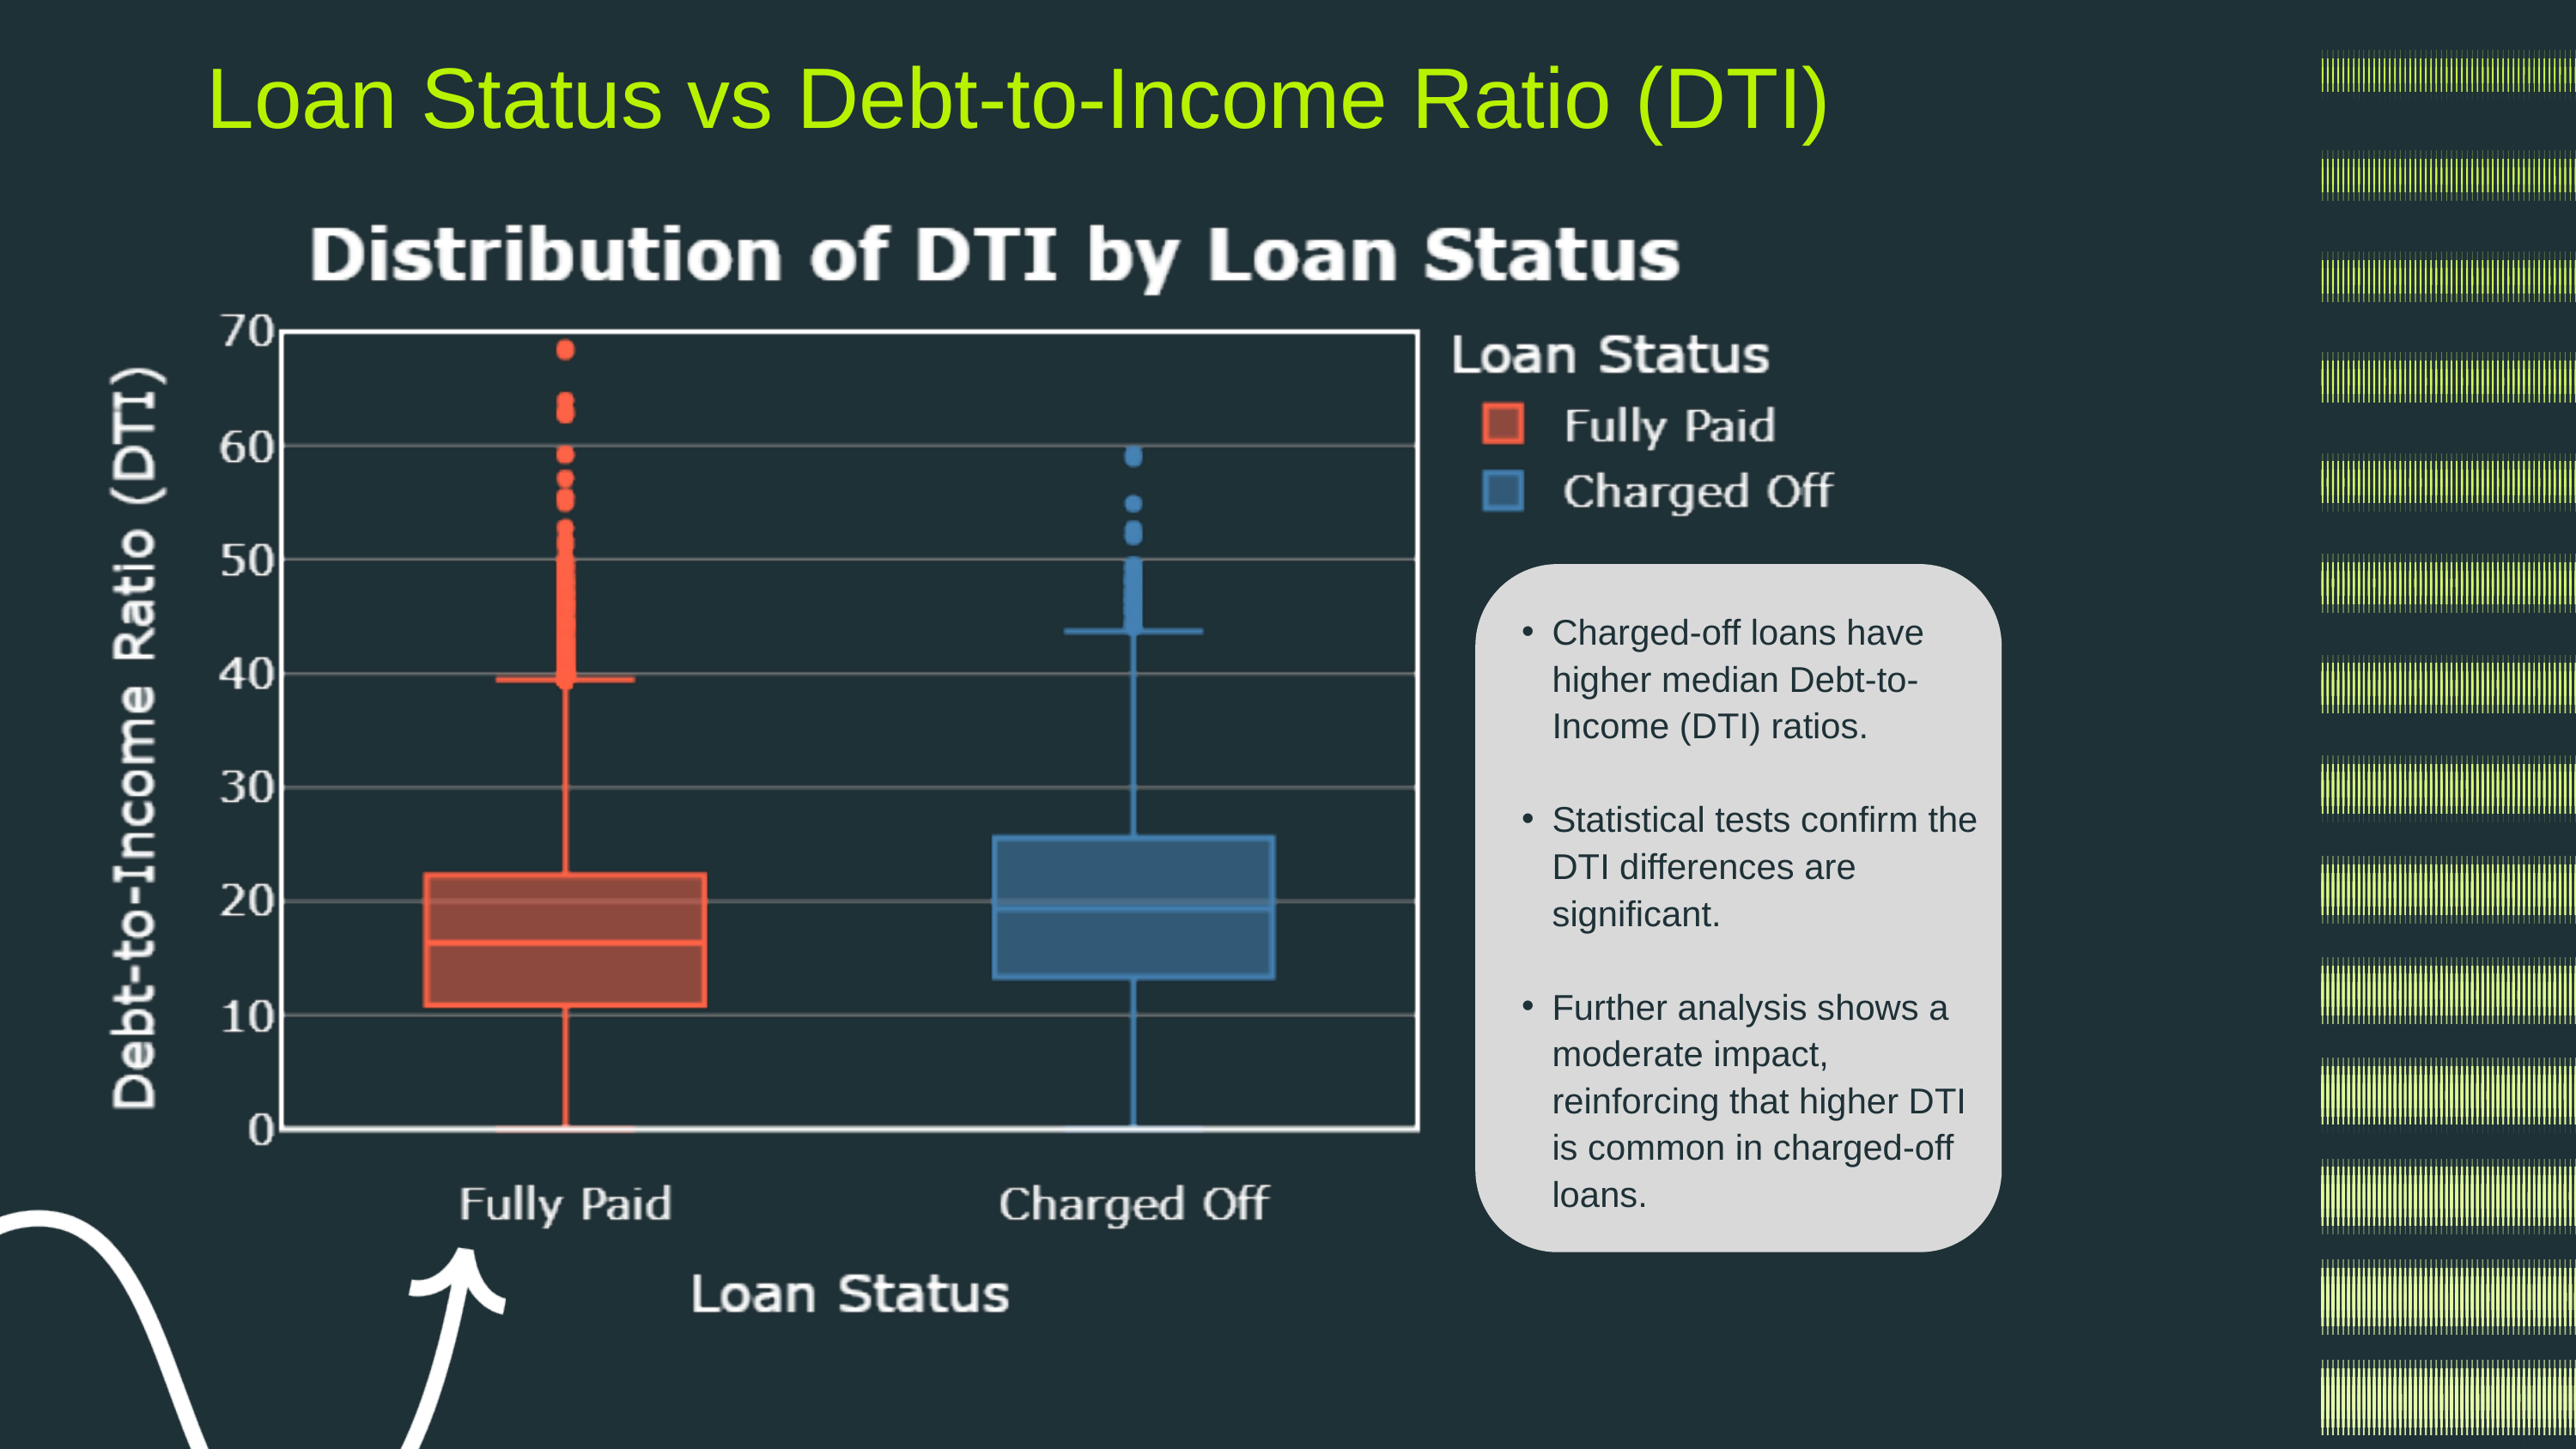

Loan Status vs Debt-to-Income Ratio (DTI)

Charged-off loans have higher median Debt-to-Income (DTI) ratios.

Statistical tests confirm the DTI differences are significant.

Further analysis shows a moderate impact, reinforcing that higher DTI is common in charged-off loans.